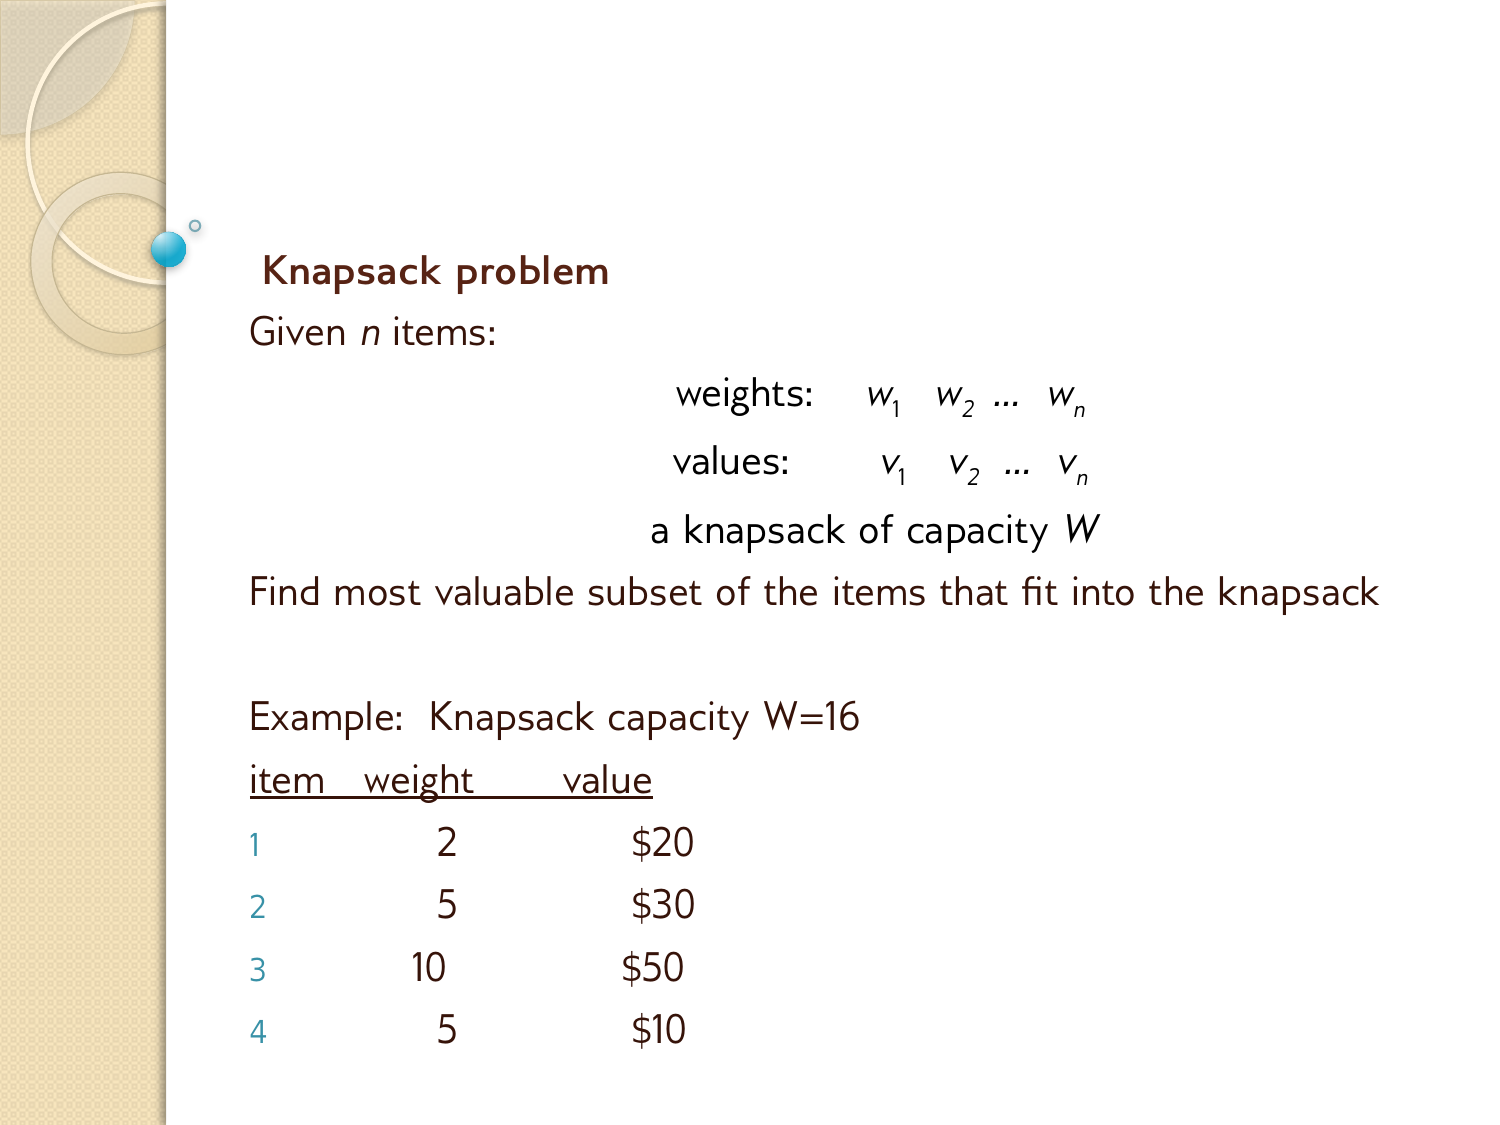

# Knapsack problem
Given n items:
weights:    w1    w2  …  wn
values:       v1     v2  …  vn
a knapsack of capacity W
Find most valuable subset of the items that fit into the knapsack

Example:  Knapsack capacity W=16
item   weight       value
         2              $20
         5              $30
       10              $50
         5              $10